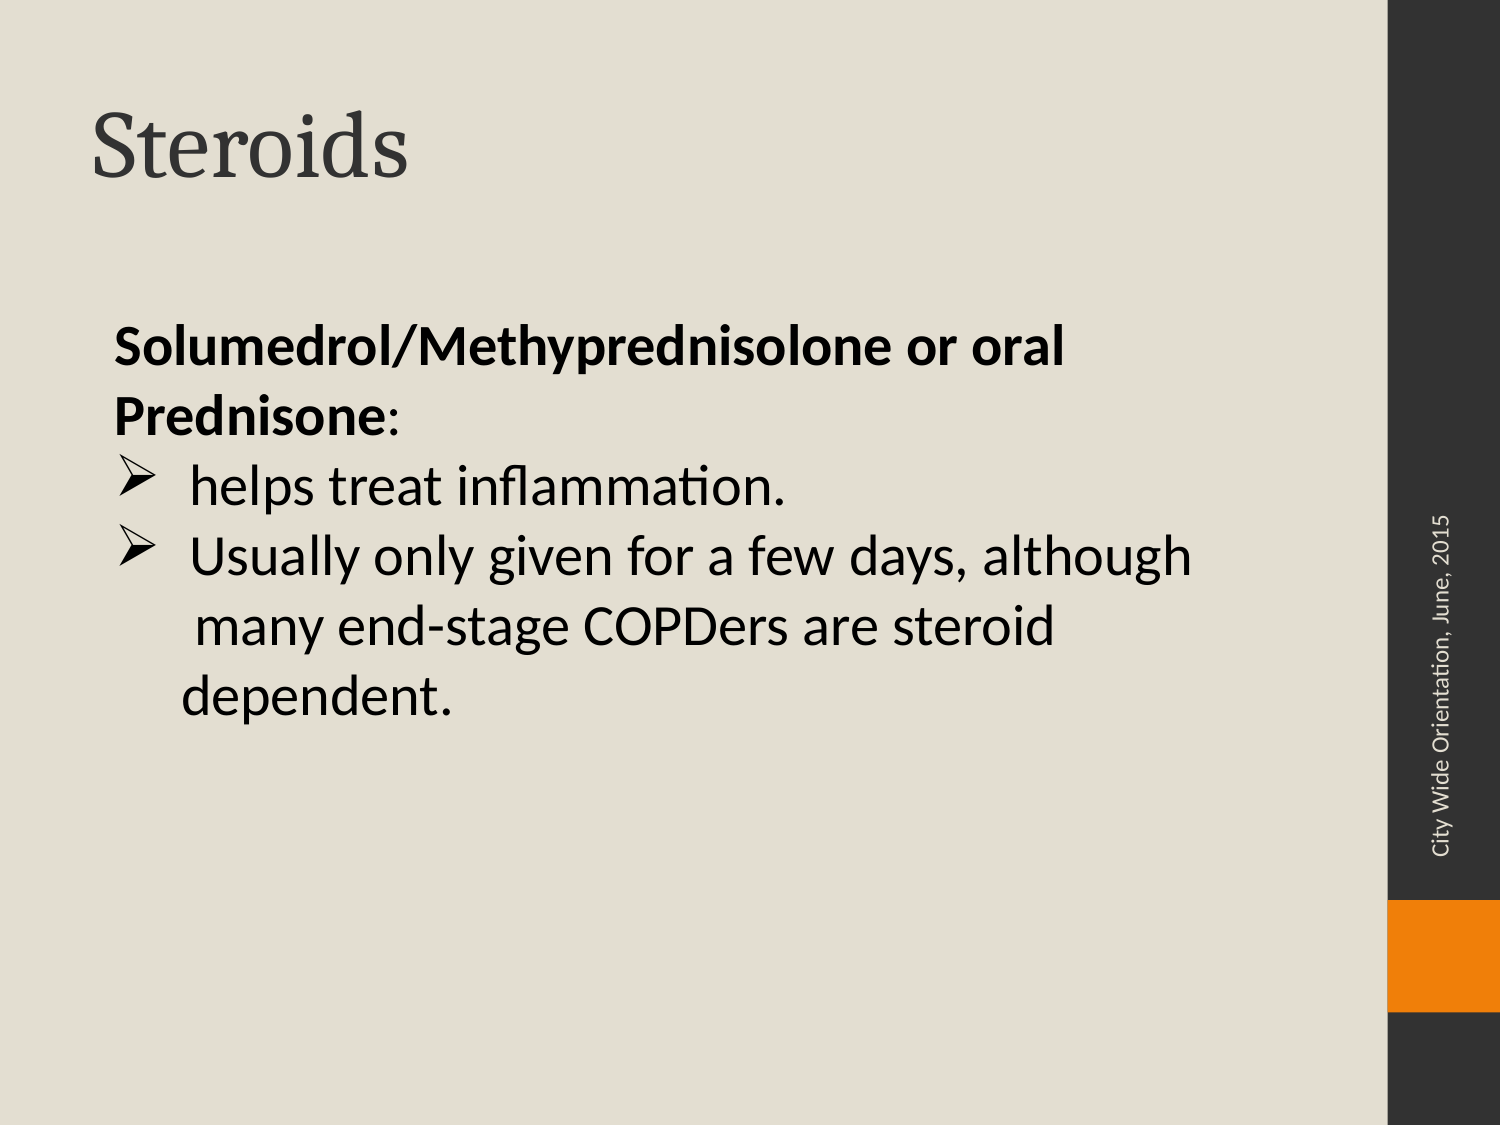

# Steroids
Solumedrol/Methyprednisolone or oral Prednisone:
helps treat inflammation.
Usually only given for a few days, although
      many end-stage COPDers are steroid
     dependent.
City Wide Orientation, June, 2015